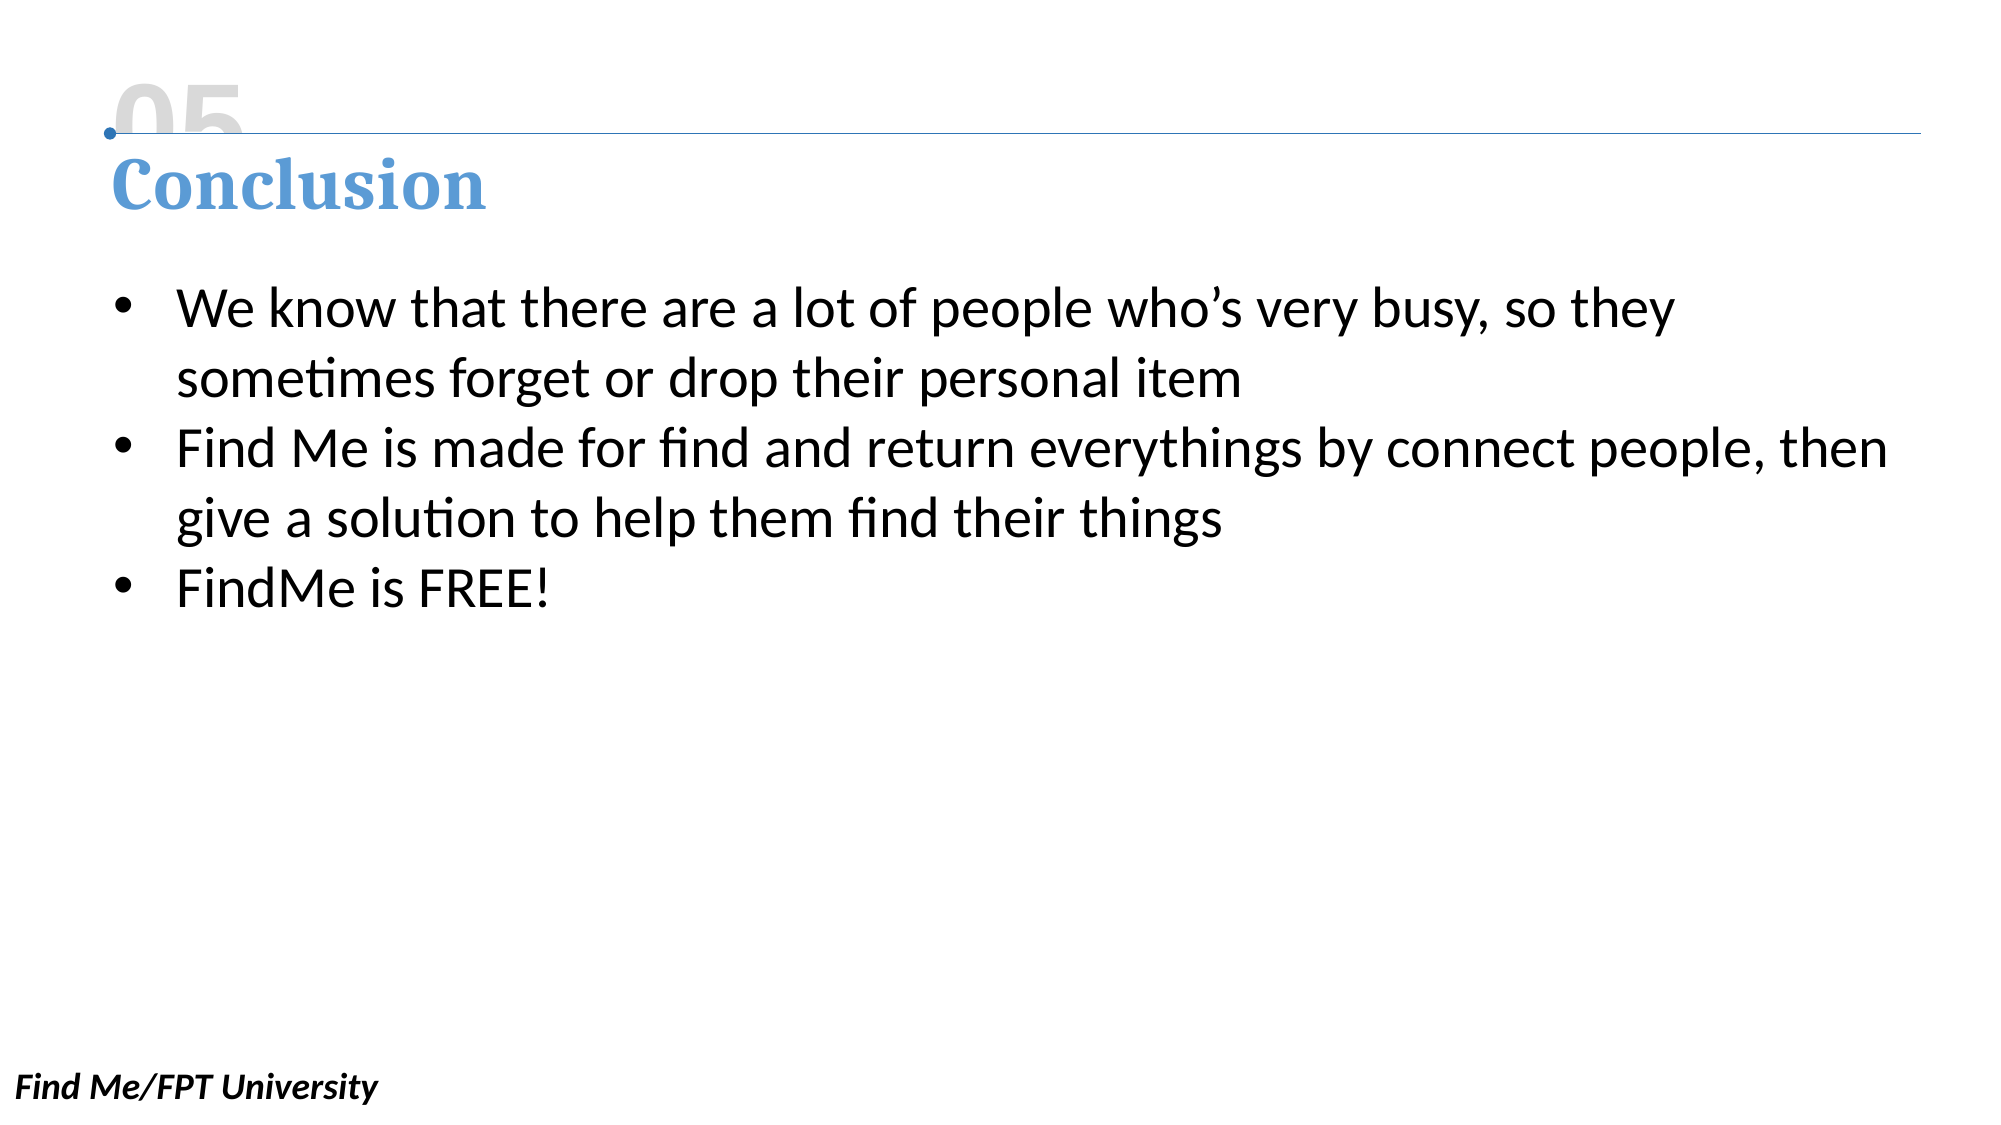

05
Conclusion

We know that there are a lot of people who’s very busy, so they sometimes forget or drop their personal item
Find Me is made for find and return everythings by connect people, then give a solution to help them find their things
FindMe is FREE!

Find Me/FPT University